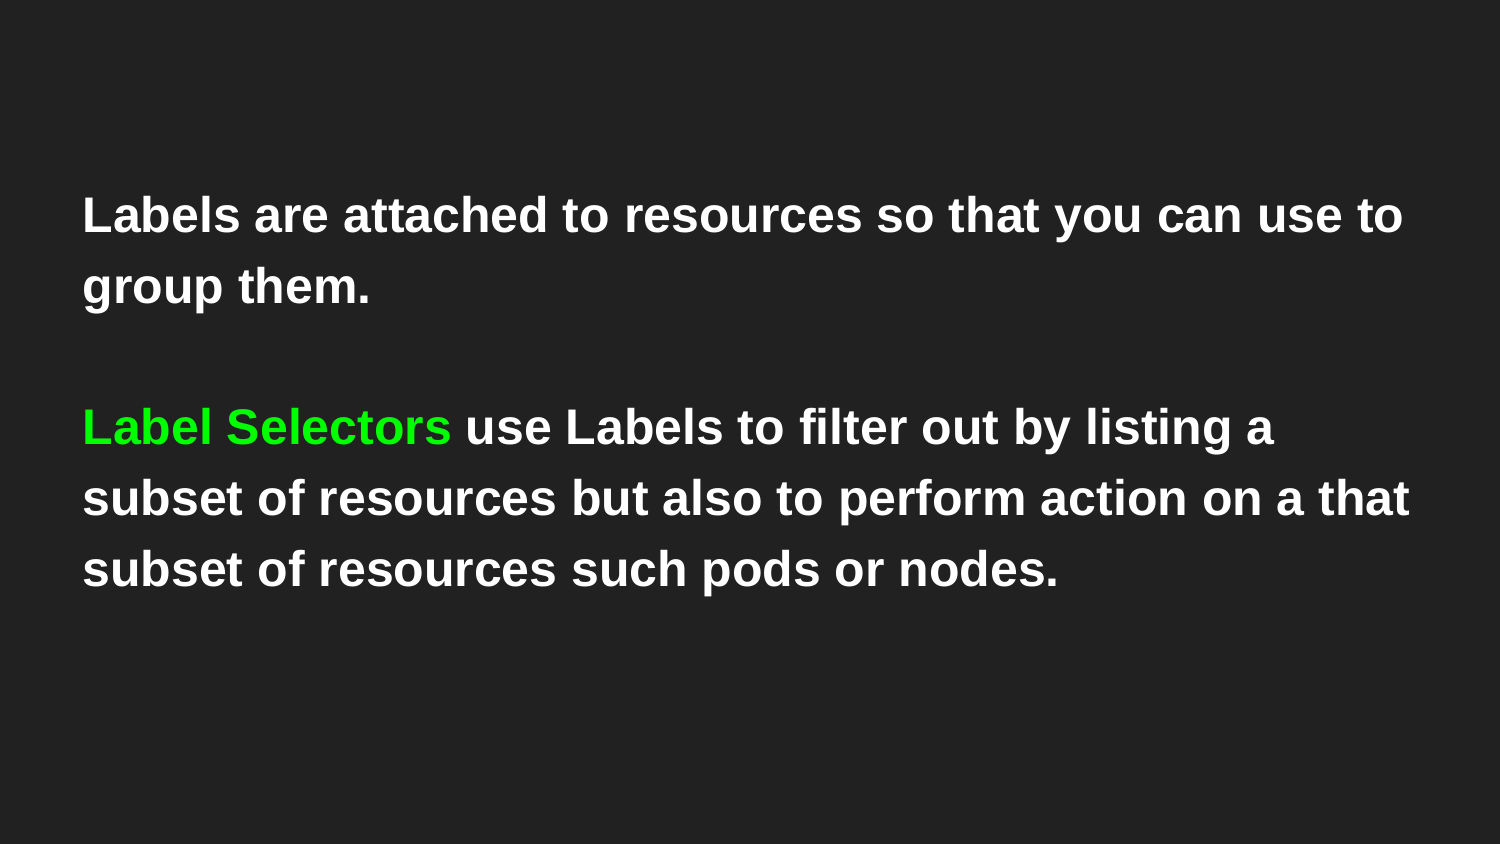

Labels are attached to resources so that you can use to group them.

Label Selectors use Labels to filter out by listing a subset of resources but also to perform action on a that subset of resources such pods or nodes.

.